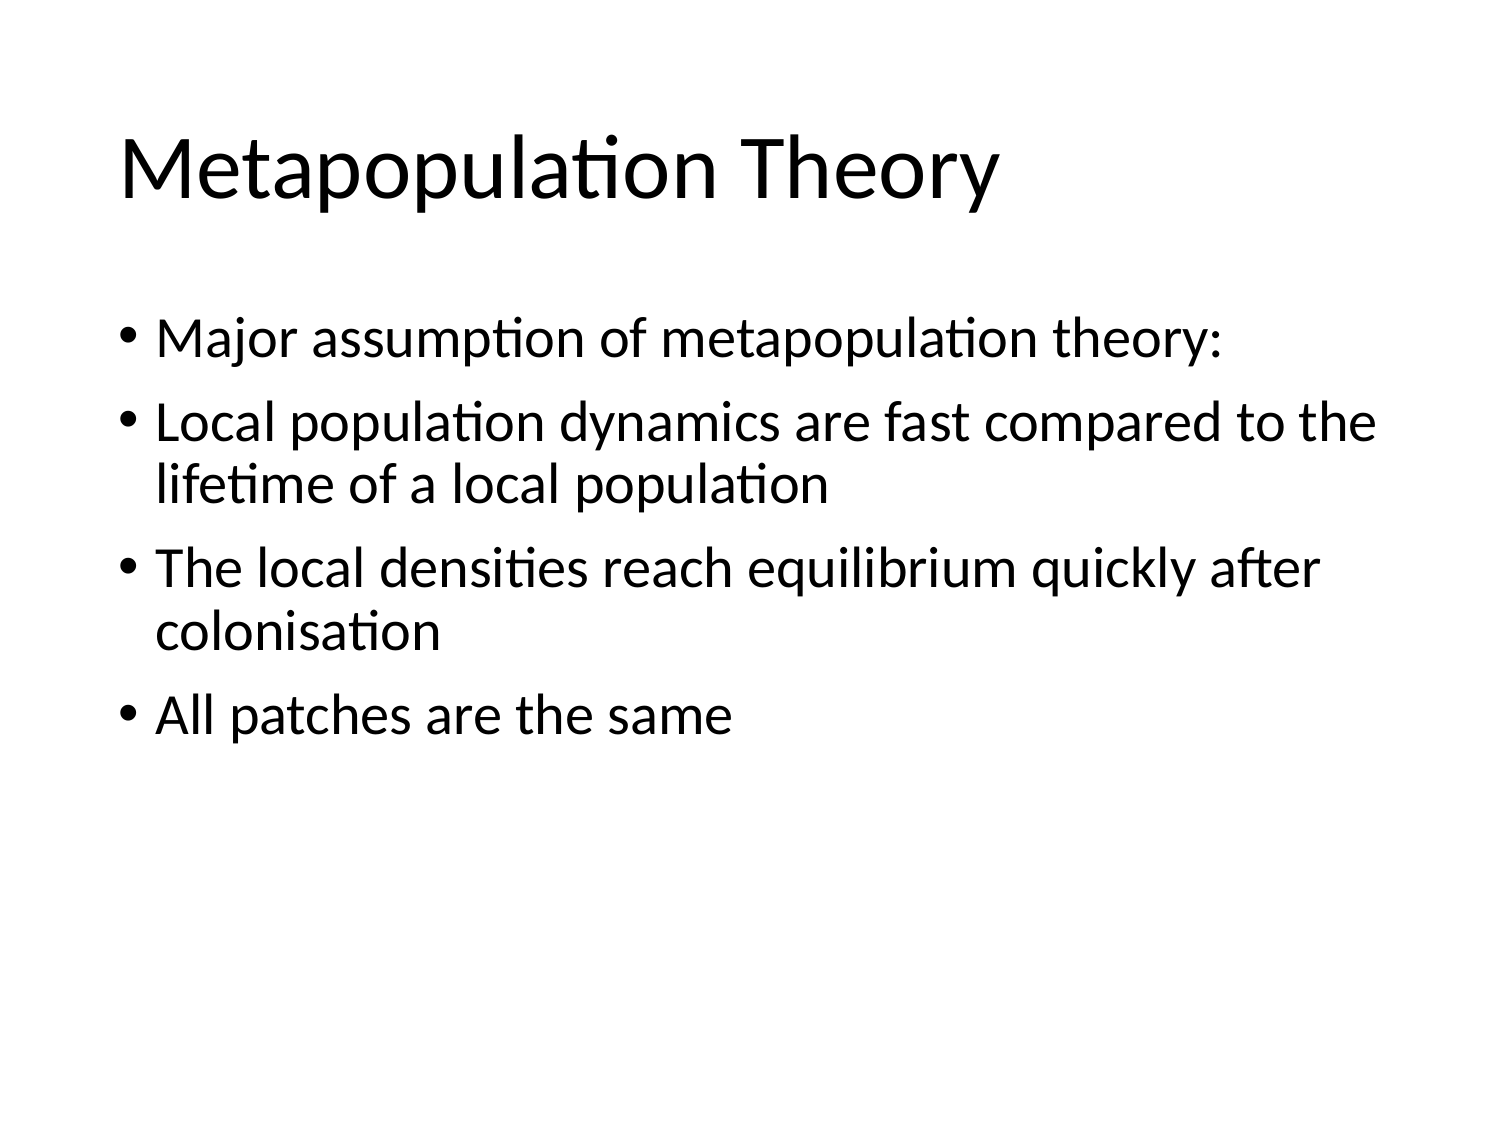

# Metapopulation Theory
Major assumption of metapopulation theory:
Local population dynamics are fast compared to the lifetime of a local population
The local densities reach equilibrium quickly after colonisation
All patches are the same